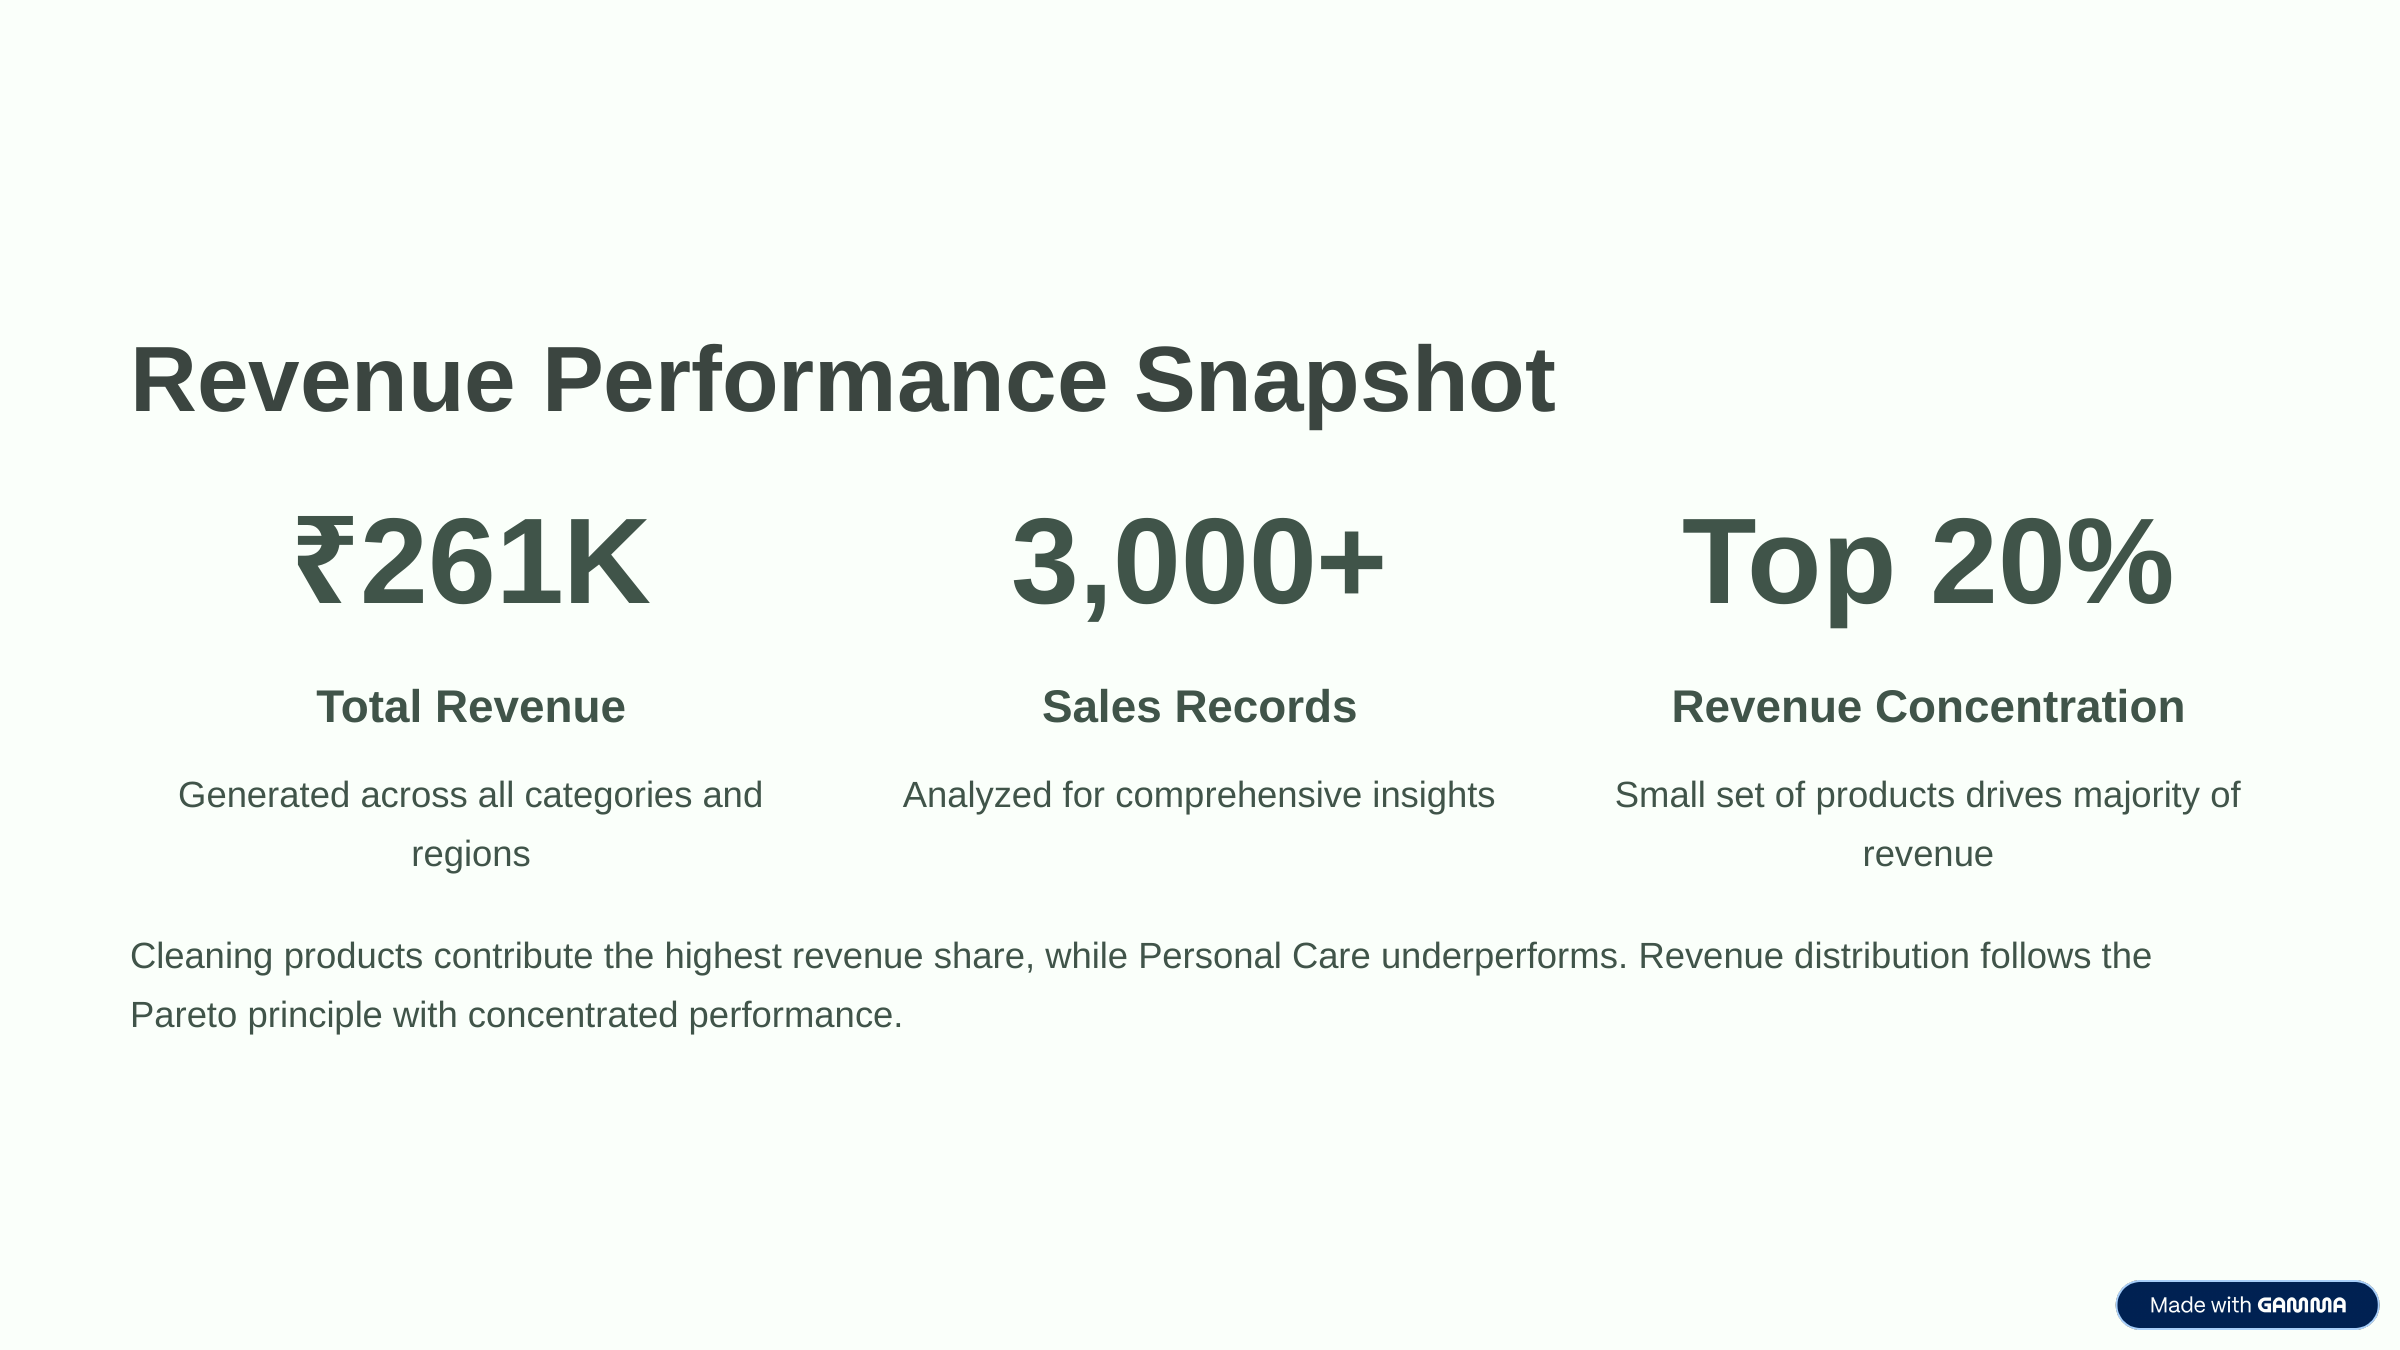

Revenue Performance Snapshot
₹261K
3,000+
Top 20%
Total Revenue
Sales Records
Revenue Concentration
Generated across all categories and regions
Analyzed for comprehensive insights
Small set of products drives majority of revenue
Cleaning products contribute the highest revenue share, while Personal Care underperforms. Revenue distribution follows the Pareto principle with concentrated performance.